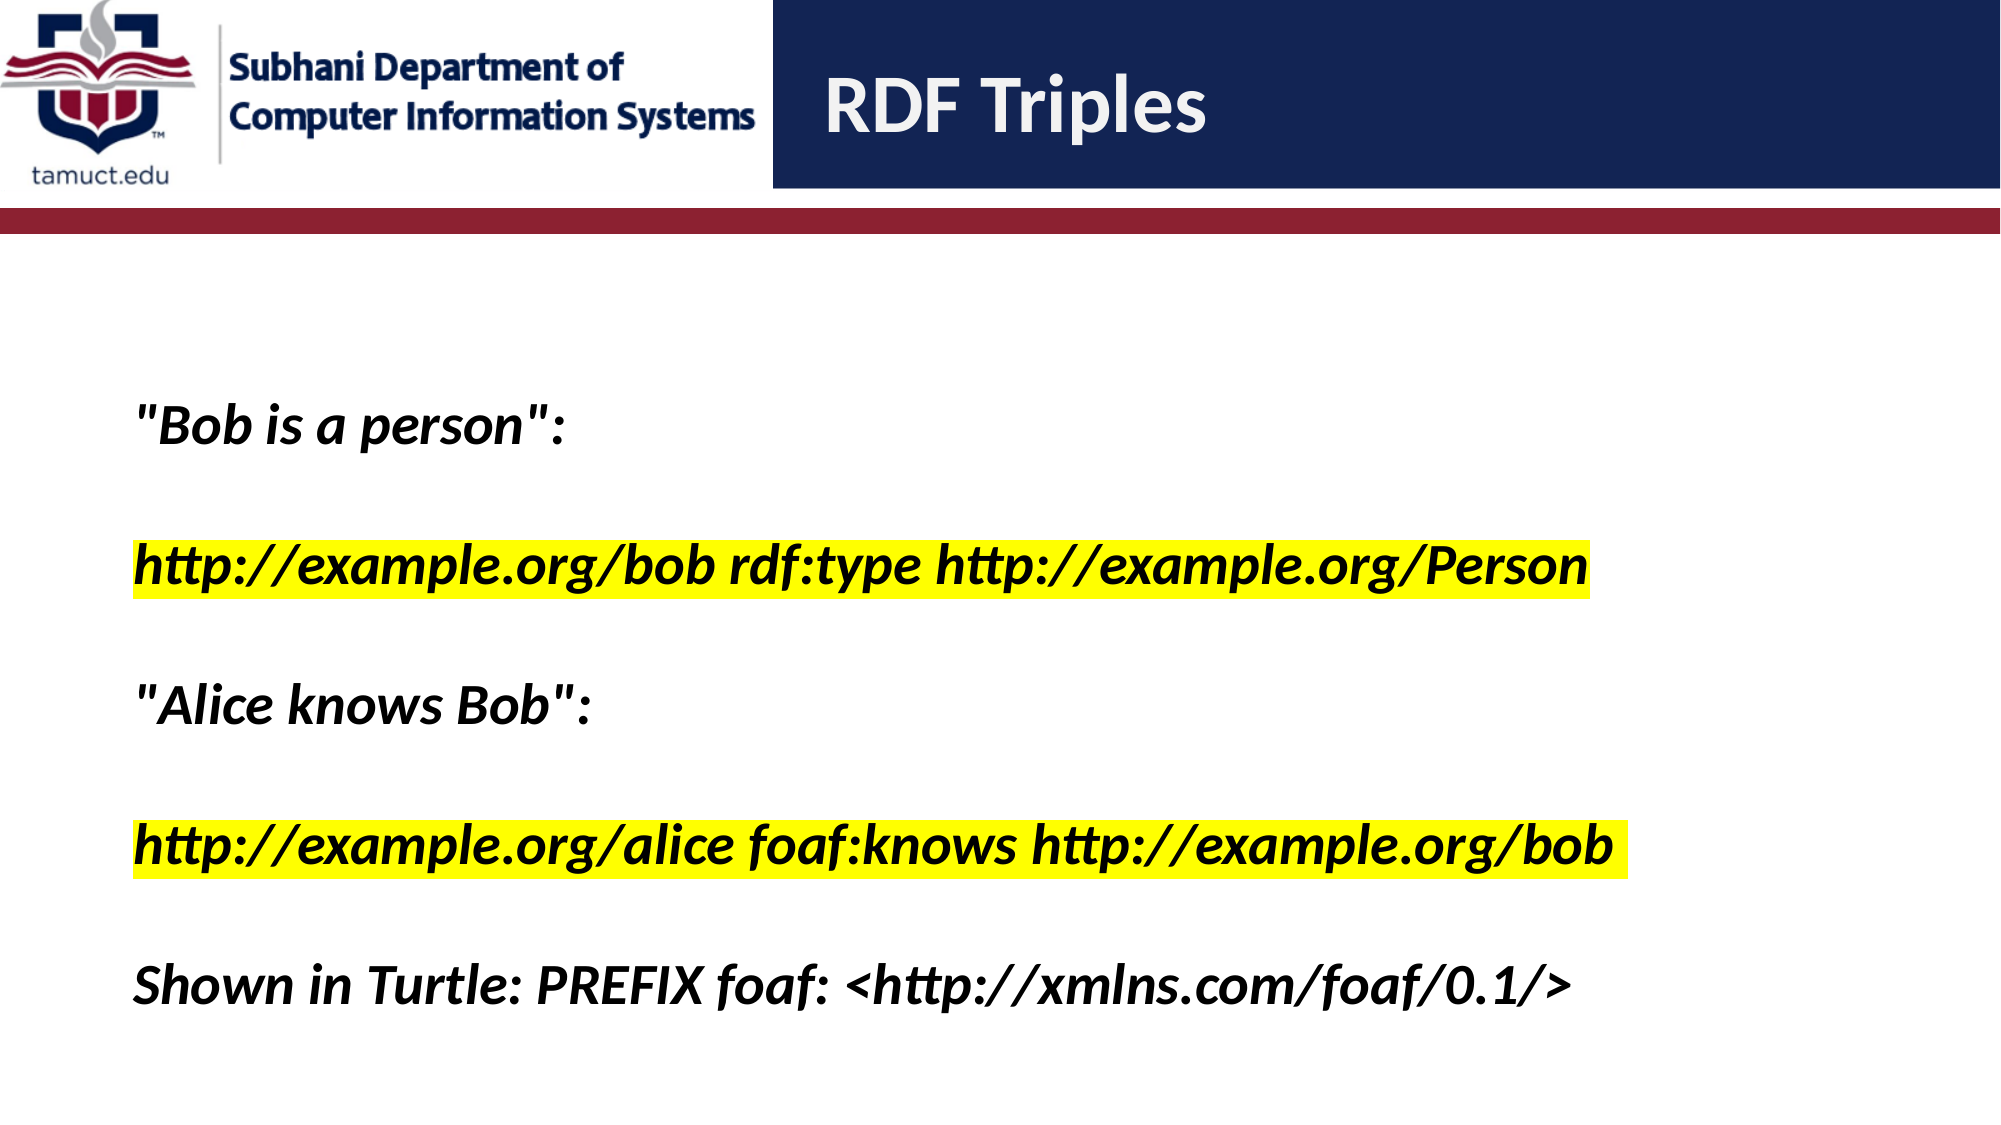

# RDF Triples
"Bob is a person":
http://example.org/bob rdf:type http://example.org/Person
"Alice knows Bob":
http://example.org/alice foaf:knows http://example.org/bob
Shown in Turtle: PREFIX foaf: <http://xmlns.com/foaf/0.1/>